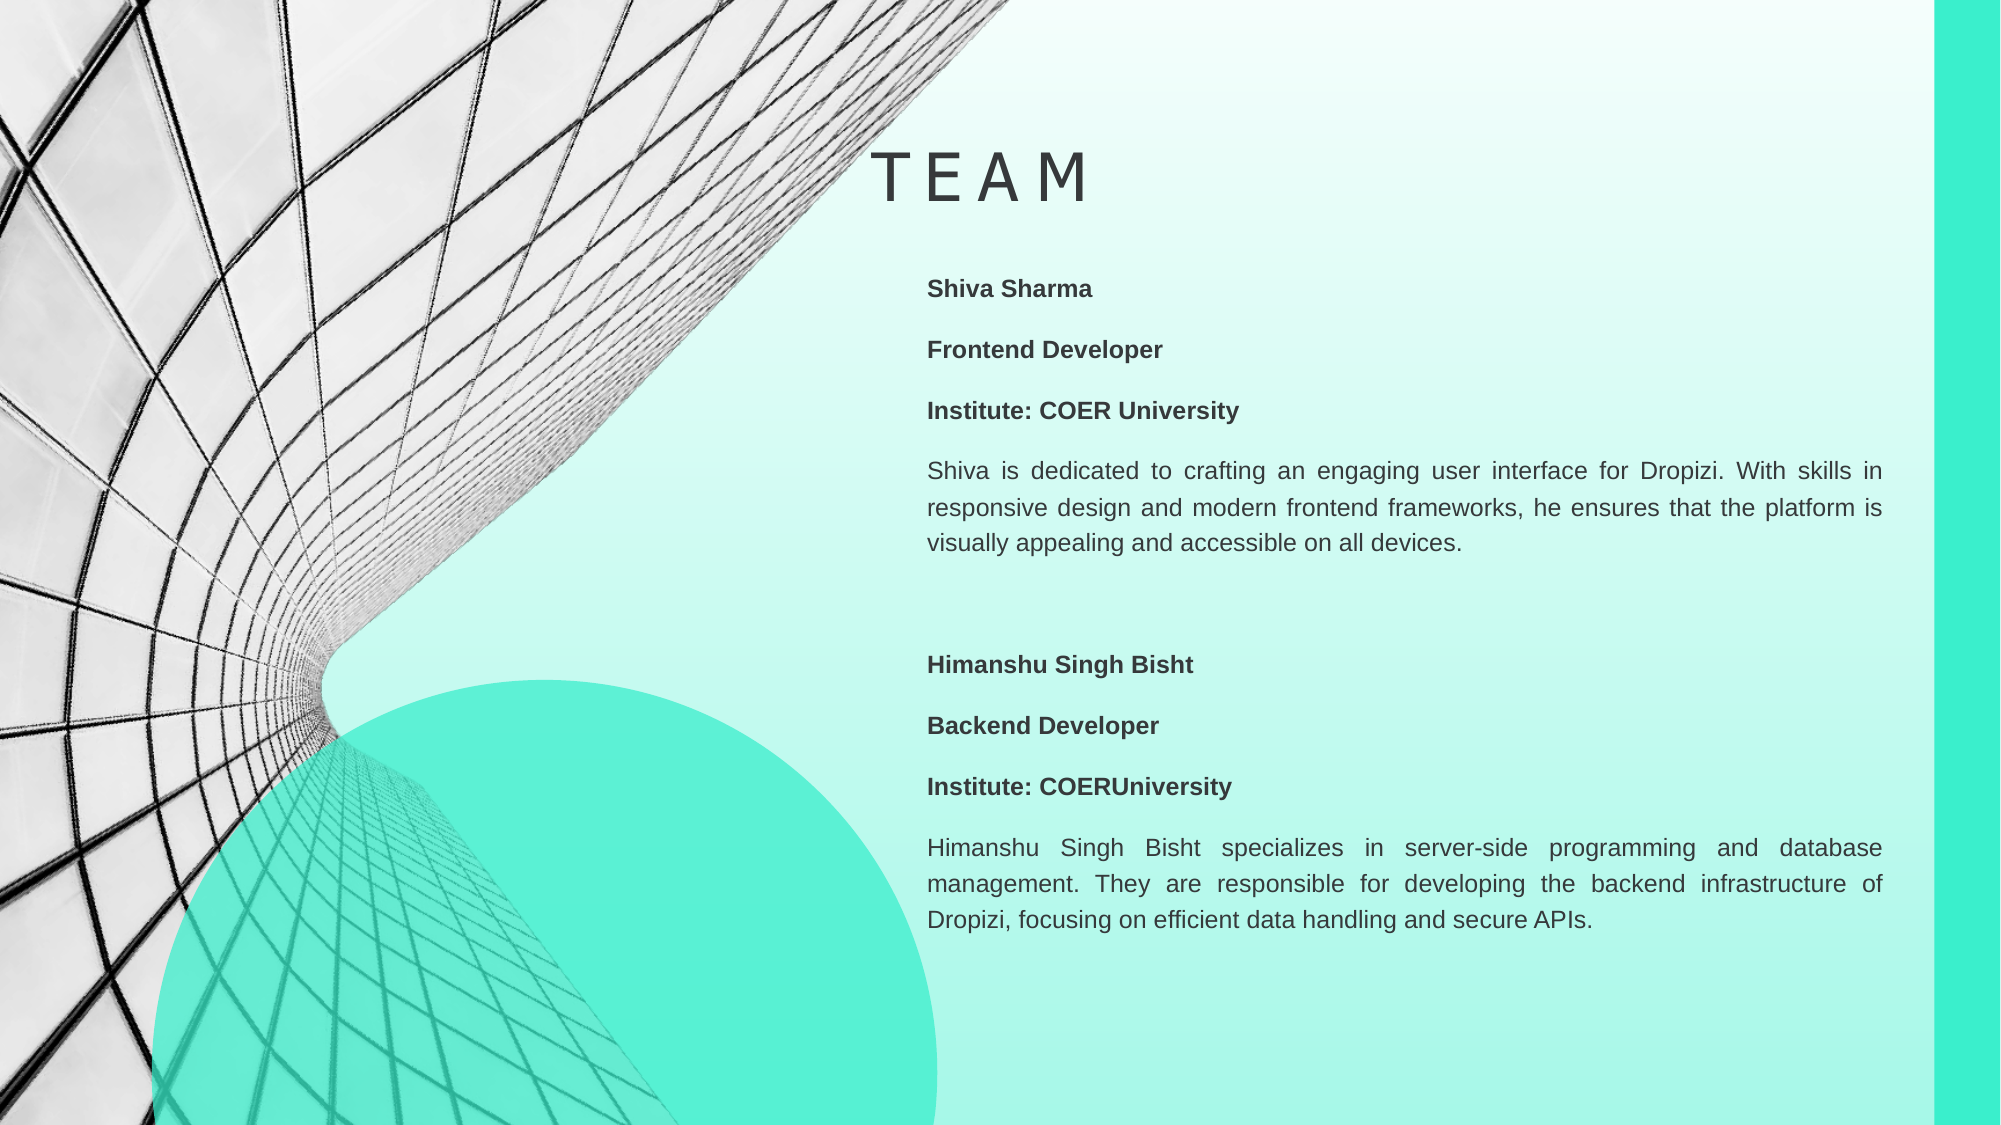

# Team
Shiva Sharma
Frontend Developer
Institute: COER University
Shiva is dedicated to crafting an engaging user interface for Dropizi. With skills in responsive design and modern frontend frameworks, he ensures that the platform is visually appealing and accessible on all devices.

Himanshu Singh Bisht
Backend Developer
Institute: COERUniversity
Himanshu Singh Bisht specializes in server-side programming and database management. They are responsible for developing the backend infrastructure of Dropizi, focusing on efficient data handling and secure APIs.